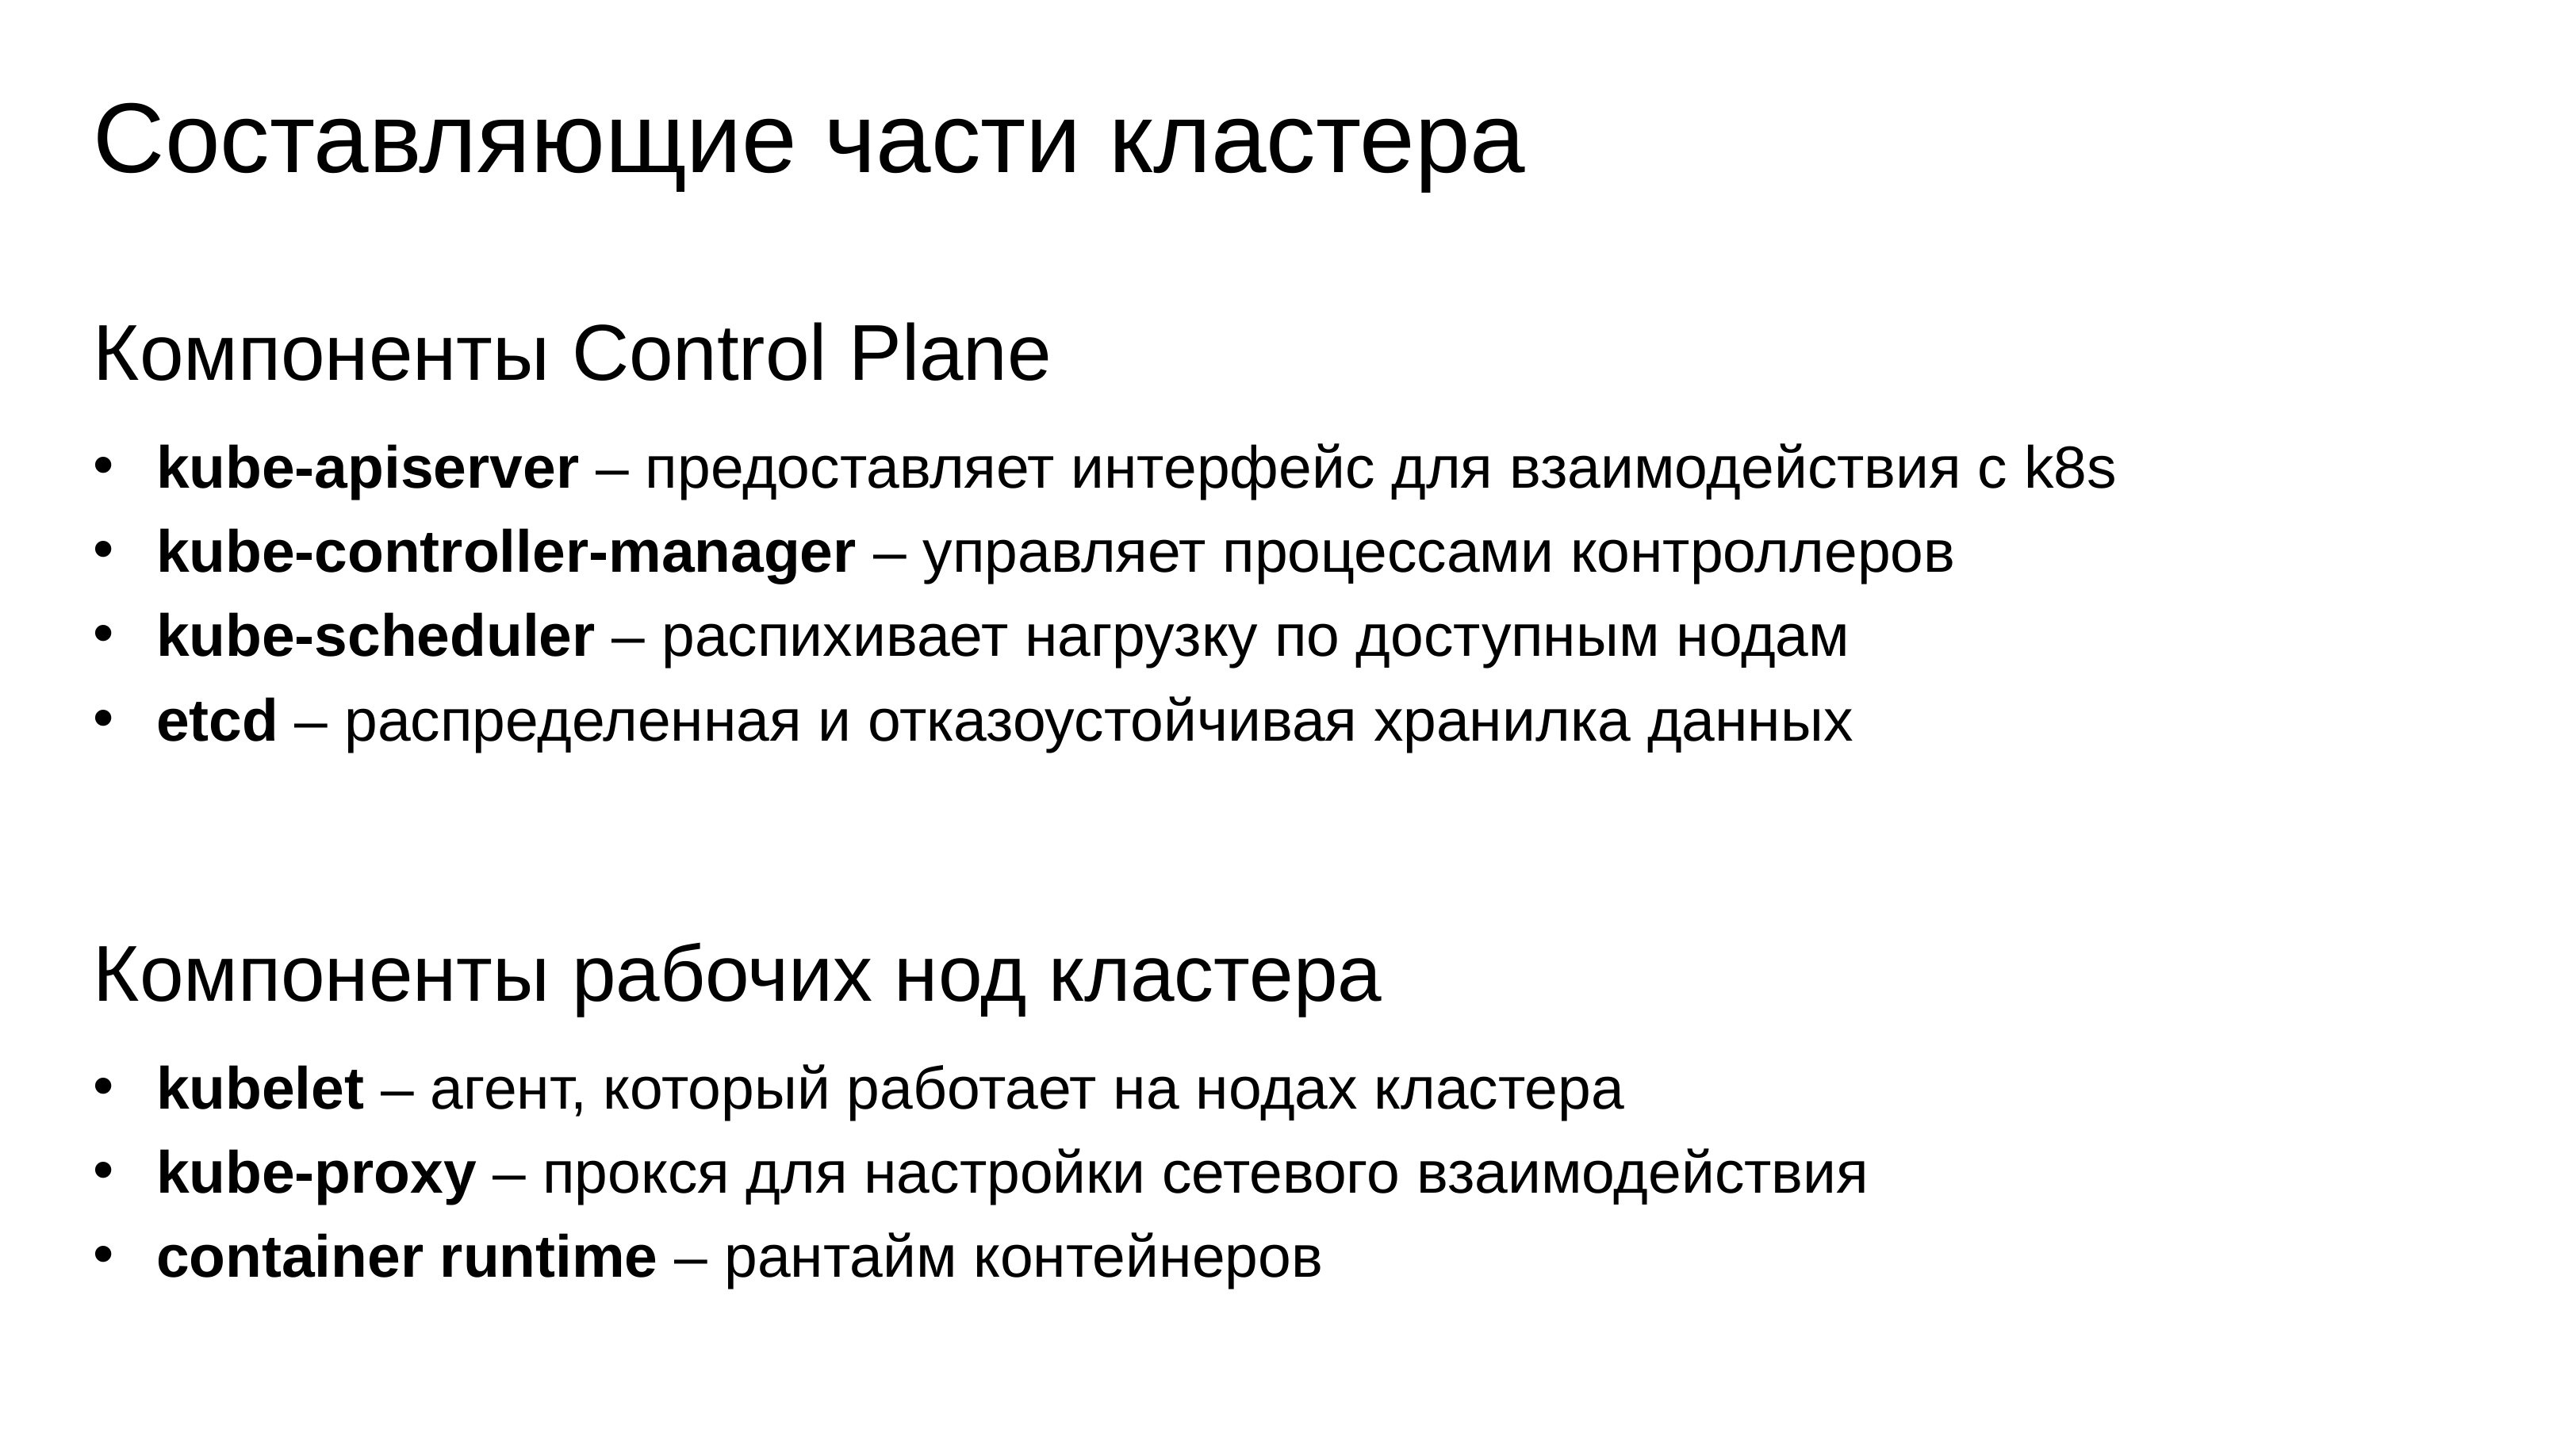

Составляющие части кластера
Компоненты Control Plane
kube-apiserver – предоставляет интерфейс для взаимодействия с k8s
kube-controller-manager – управляет процессами контроллеров
kube-scheduler – распихивает нагрузку по доступным нодам
etcd – распределенная и отказоустойчивая хранилка данных

Компоненты рабочих нод кластера
kubelet – агент, который работает на нодах кластера
kube-proxy – прокся для настройки сетевого взаимодействия
сontainer runtime – рантайм контейнеров
16